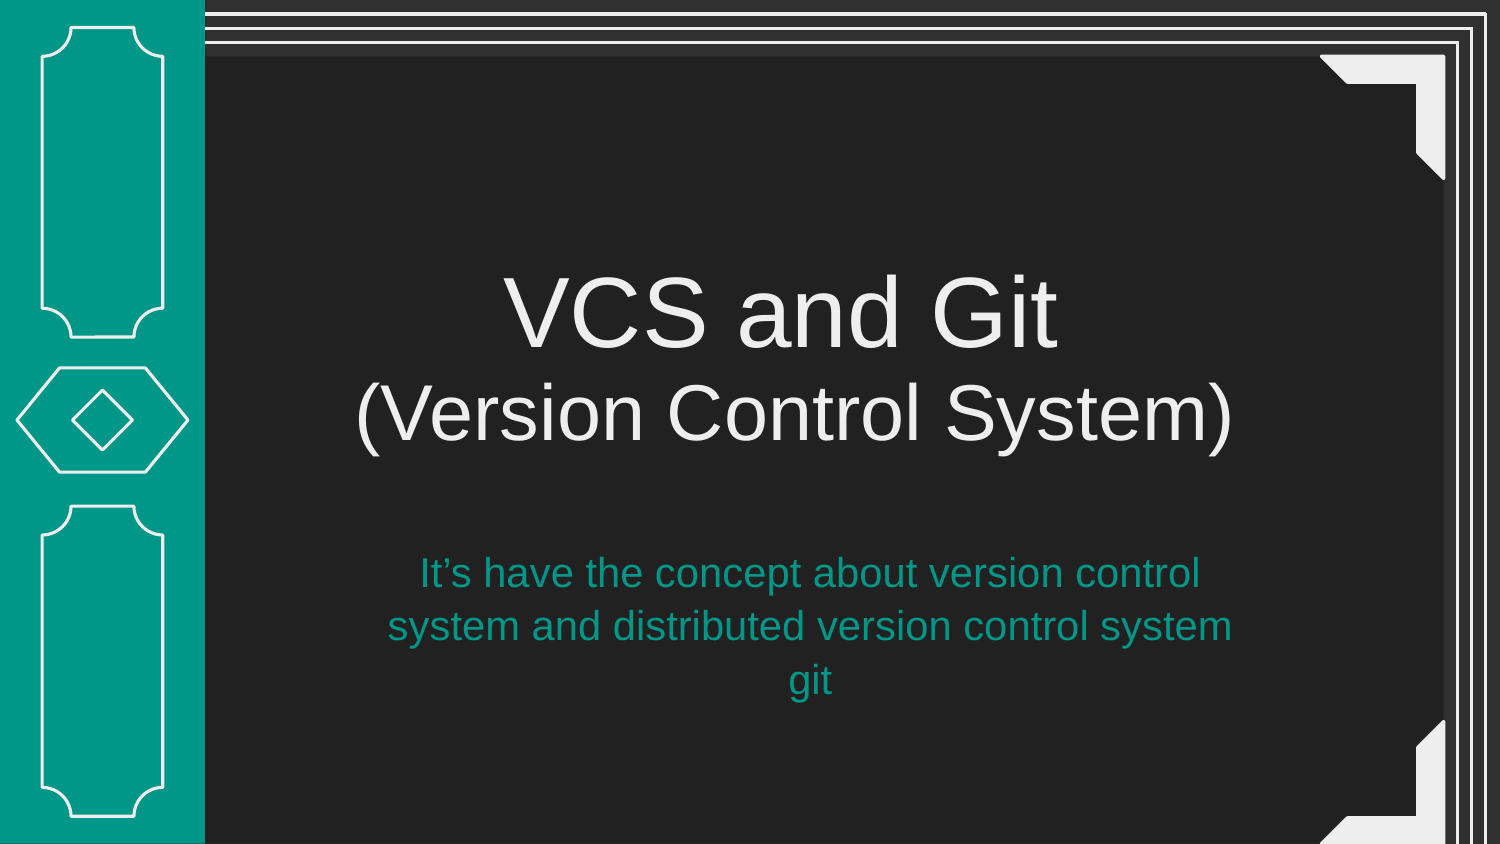

# VCS and Git
(Version Control System)
It’s have the concept about version control system and distributed version control system git